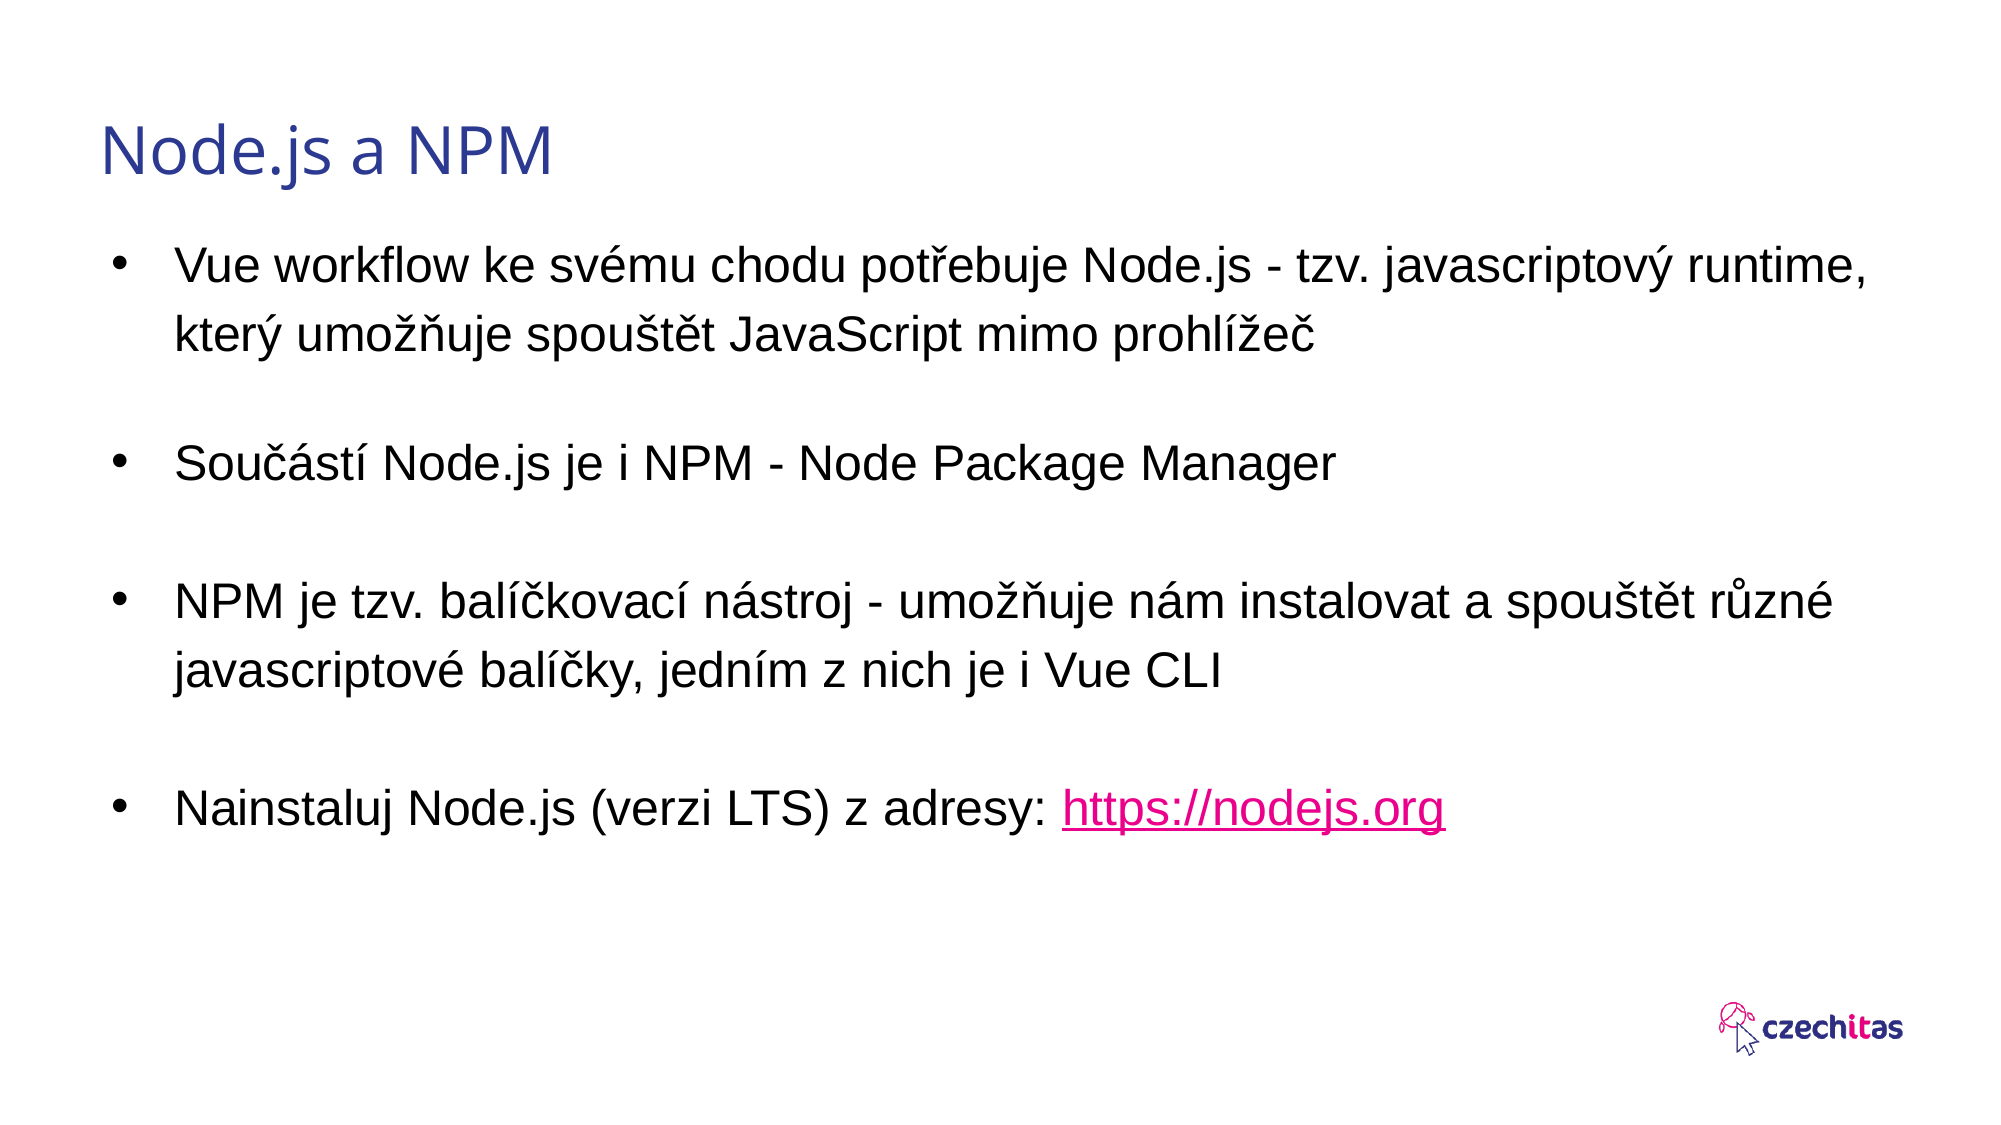

# Node.js a NPM
Vue workflow ke svému chodu potřebuje Node.js - tzv. javascriptový runtime, který umožňuje spouštět JavaScript mimo prohlížeč
Součástí Node.js je i NPM - Node Package Manager
NPM je tzv. balíčkovací nástroj - umožňuje nám instalovat a spouštět různé javascriptové balíčky, jedním z nich je i Vue CLI
Nainstaluj Node.js (verzi LTS) z adresy: https://nodejs.org